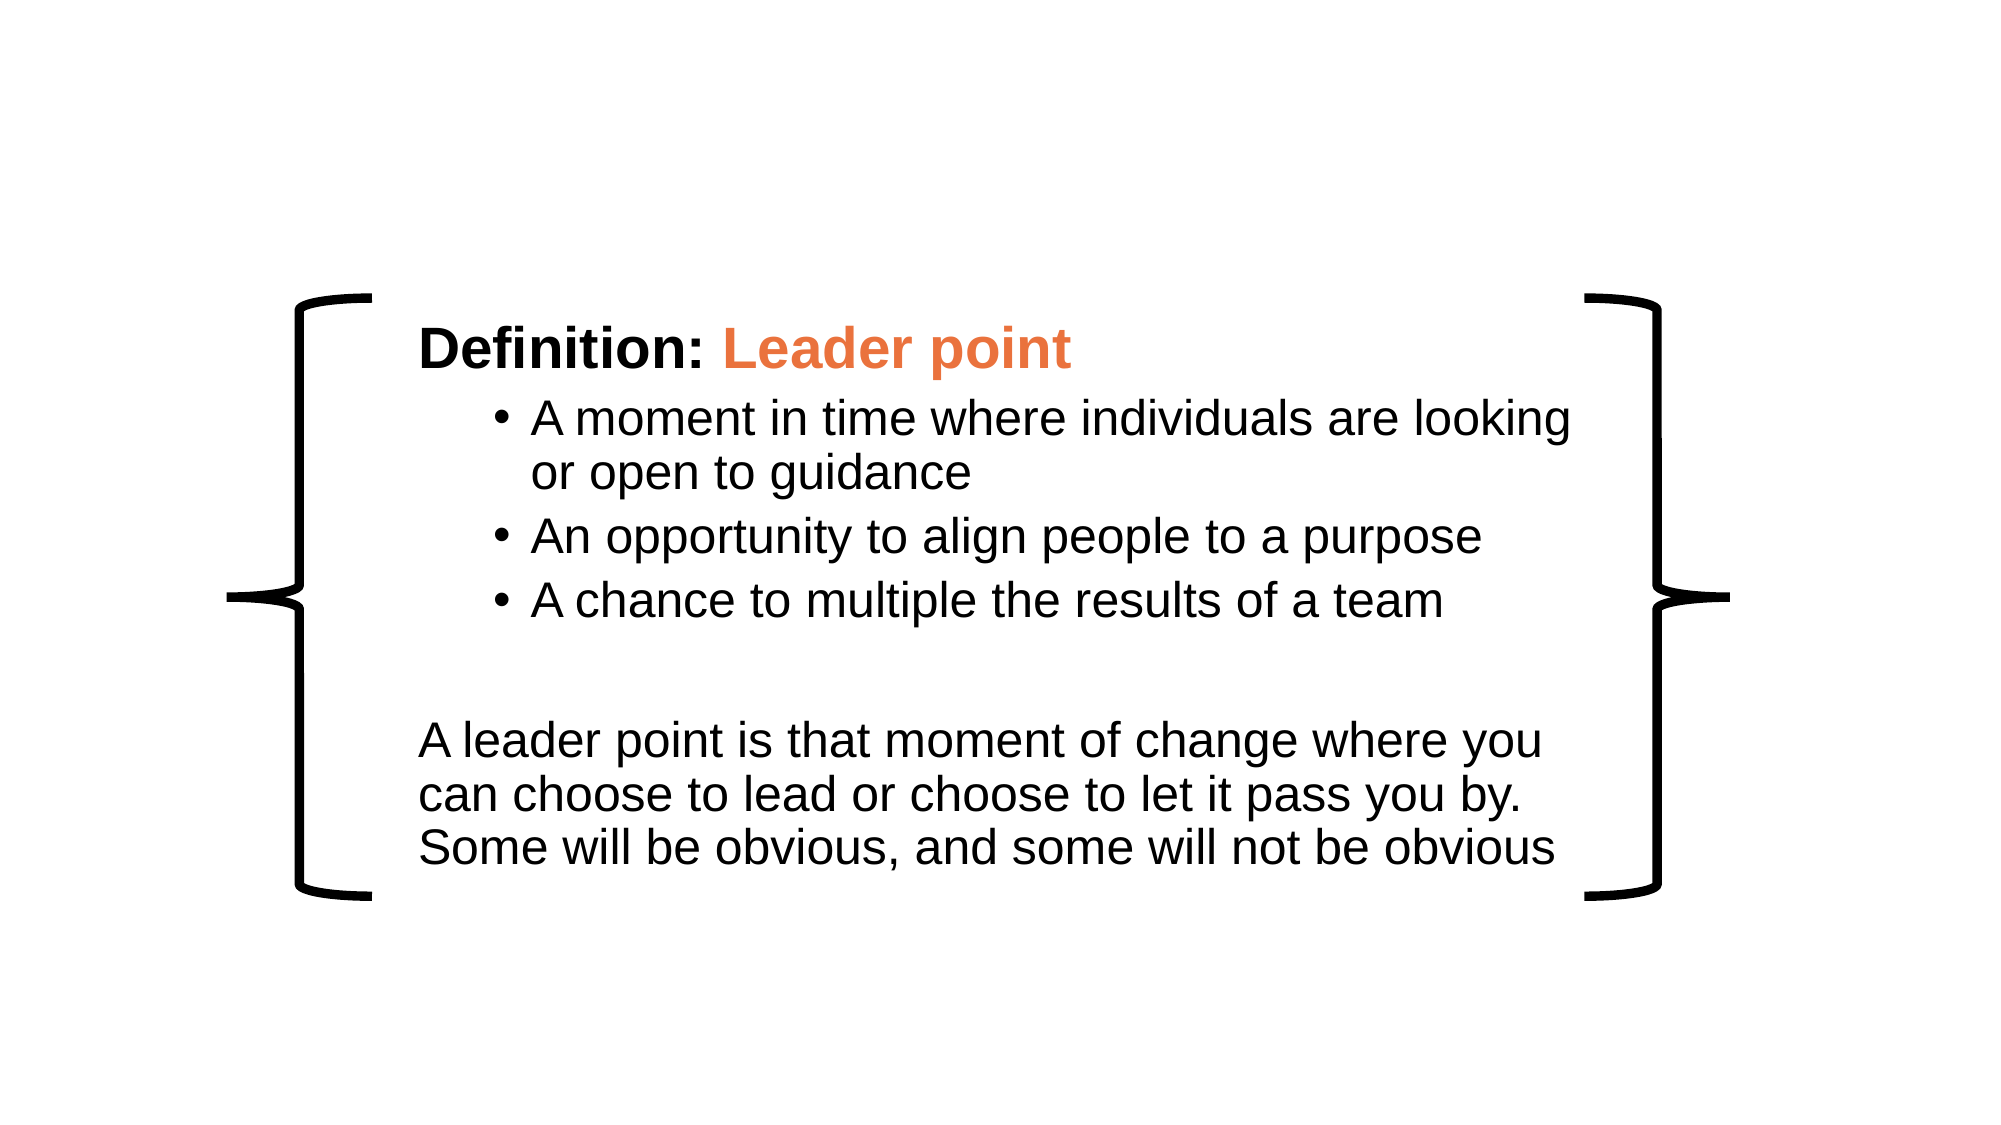

Definition: Leader point
A moment in time where individuals are looking or open to guidance
An opportunity to align people to a purpose
A chance to multiple the results of a team

A leader point is that moment of change where you can choose to lead or choose to let it pass you by. Some will be obvious, and some will not be obvious